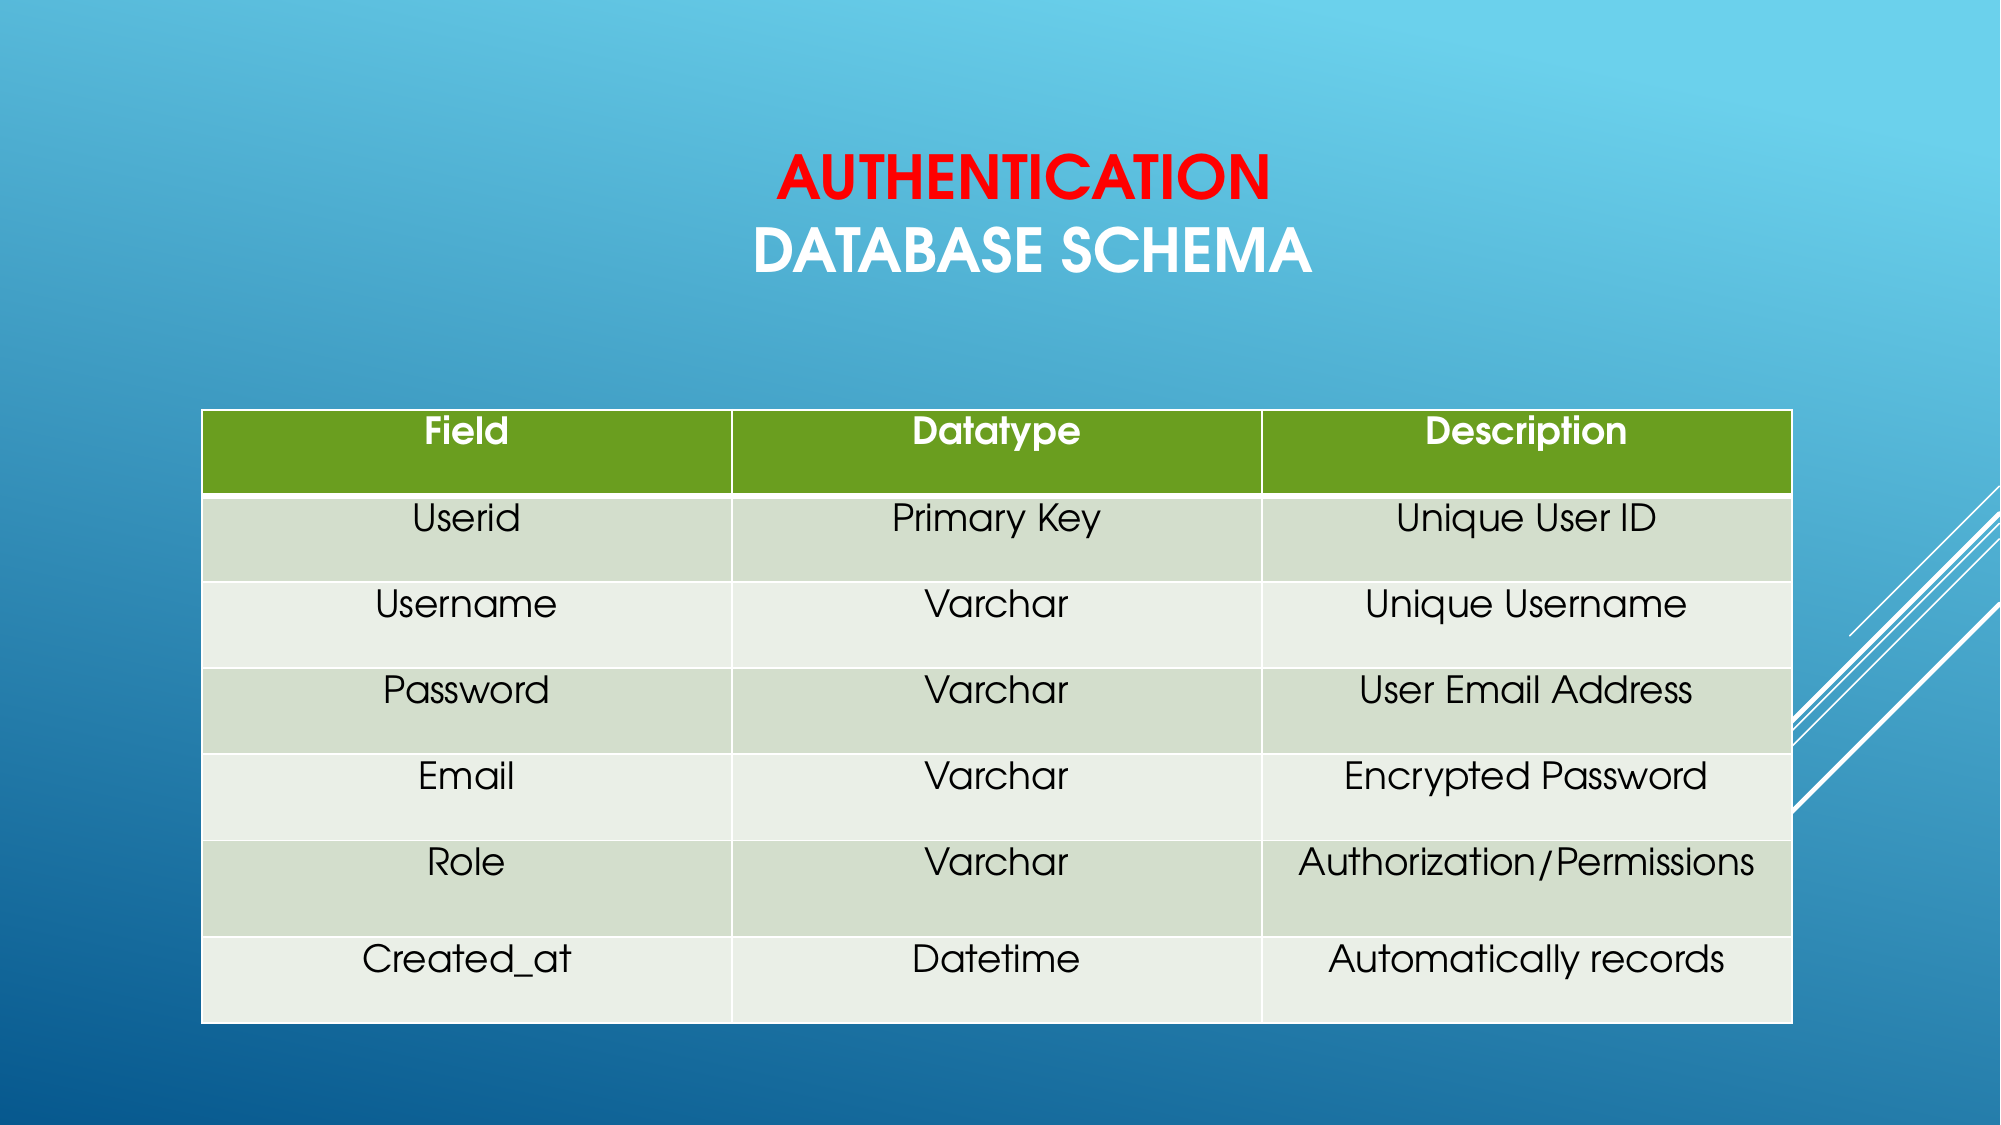

# Authentication Database Schema
| Field | Datatype | Description |
| --- | --- | --- |
| Userid | Primary Key | Unique User ID |
| Username | Varchar | Unique Username |
| Password | Varchar | User Email Address |
| Email | Varchar | Encrypted Password |
| Role | Varchar | Authorization/Permissions |
| Created\_at | Datetime | Automatically records |